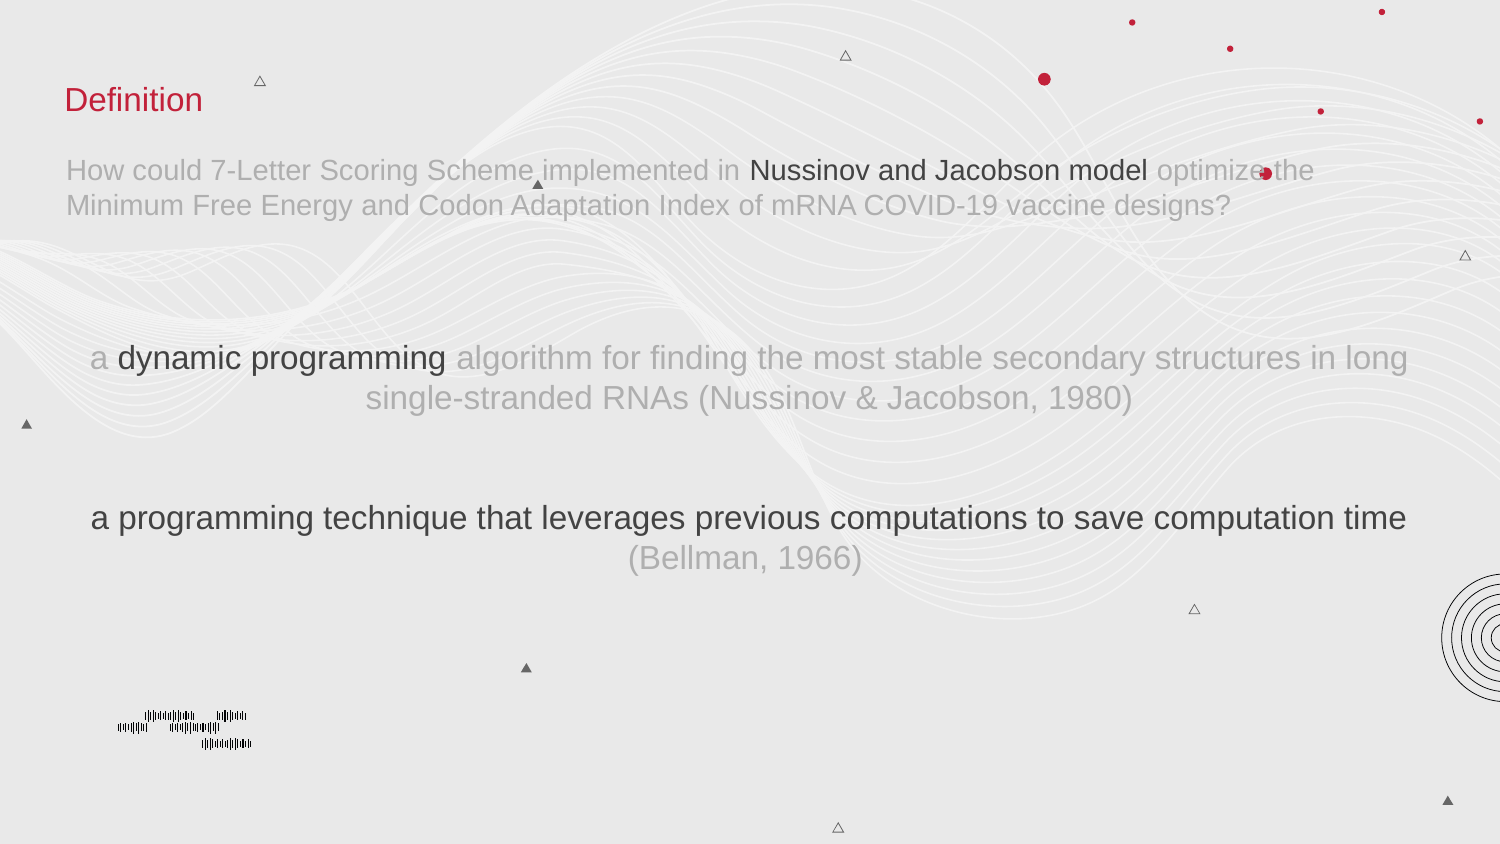

# Definition
How could 7-Letter Scoring Scheme implemented in Nussinov and Jacobson model optimize the Minimum Free Energy and Codon Adaptation Index of mRNA COVID-19 vaccine designs?
a dynamic programming algorithm for finding the most stable secondary structures in long single-stranded RNAs (Nussinov & Jacobson, 1980)

a programming technique that leverages previous computations to save computation time (Bellman, 1966)